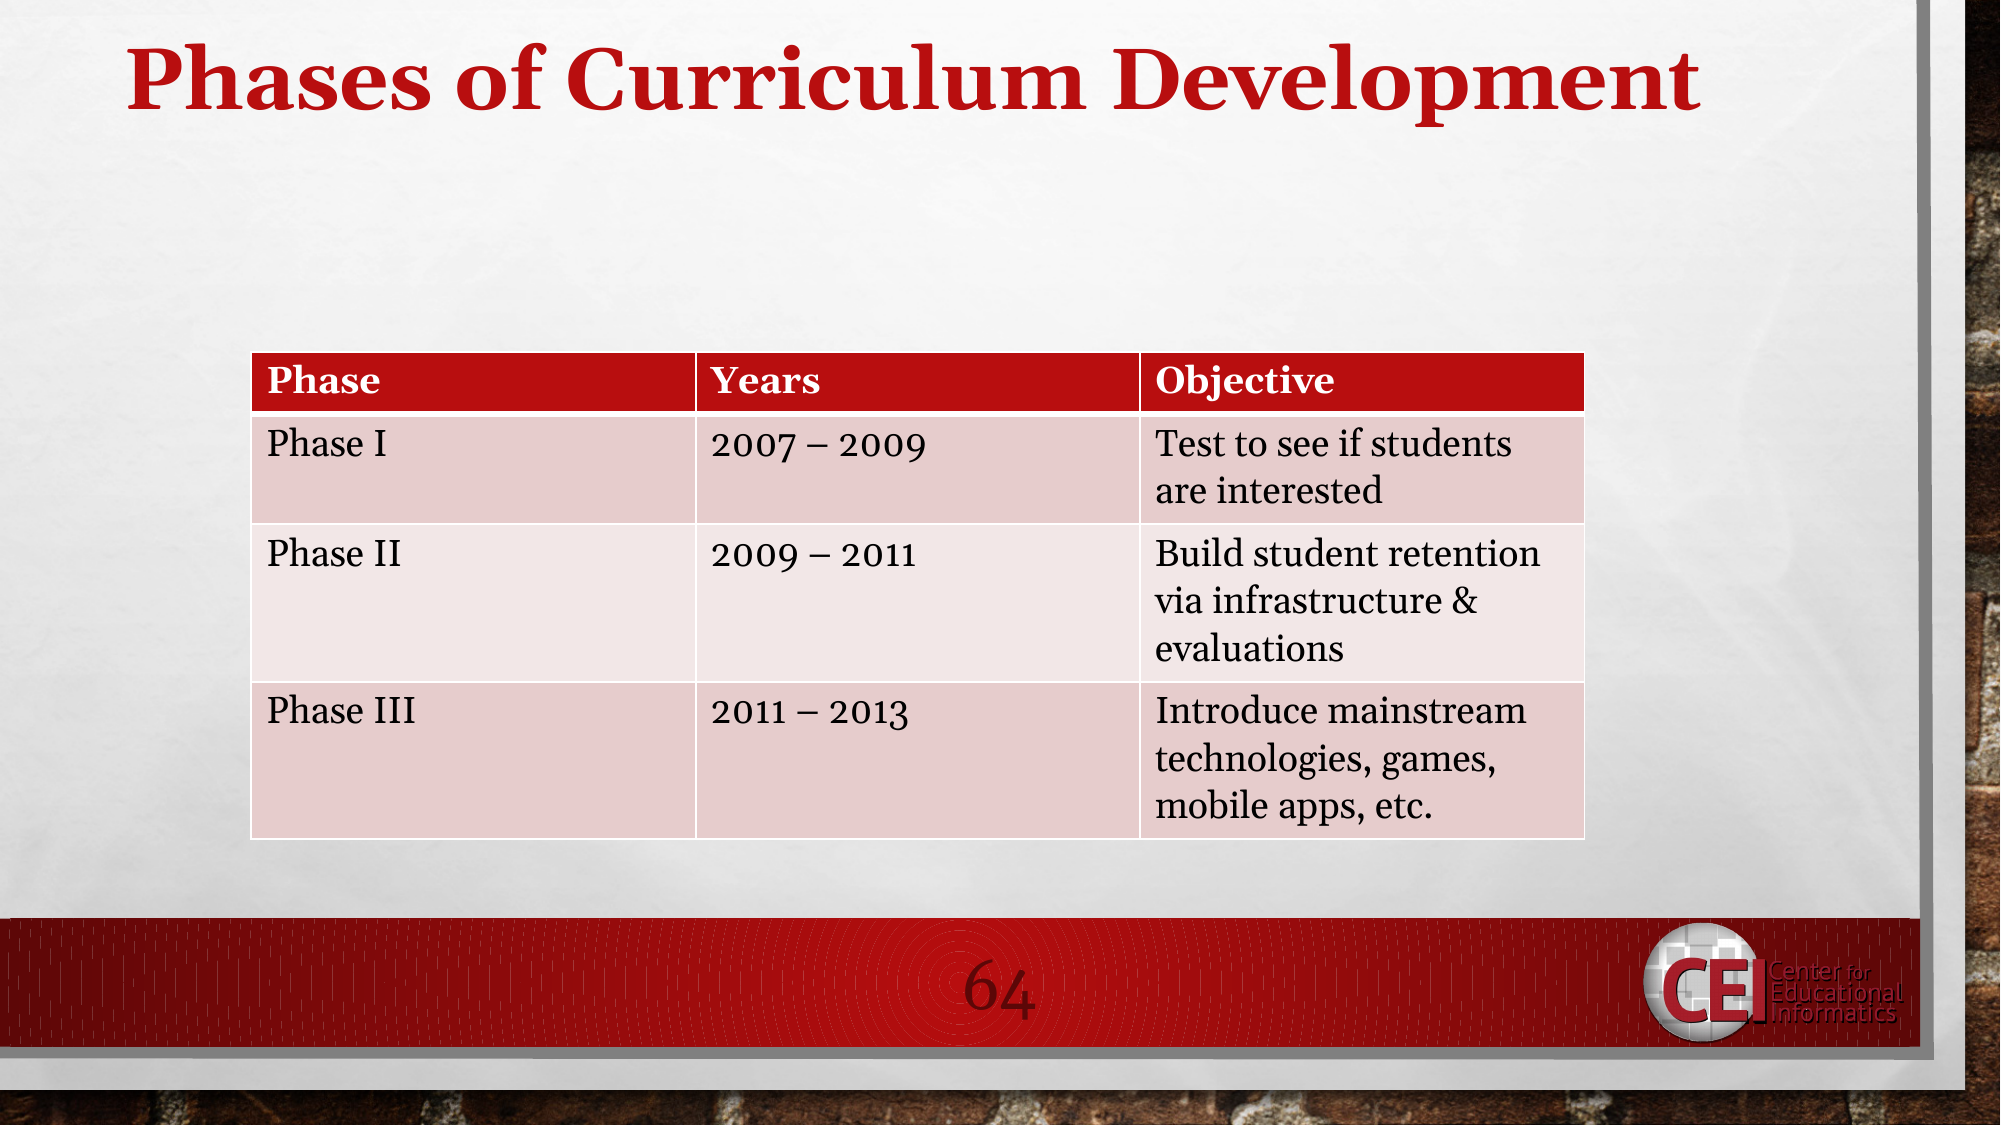

# Phases of Curriculum Development
| Phase | Years | Objective |
| --- | --- | --- |
| Phase I | 2007 – 2009 | Test to see if students are interested |
| Phase II | 2009 – 2011 | Build student retention via infrastructure & evaluations |
| Phase III | 2011 – 2013 | Introduce mainstream technologies, games, mobile apps, etc. |
64